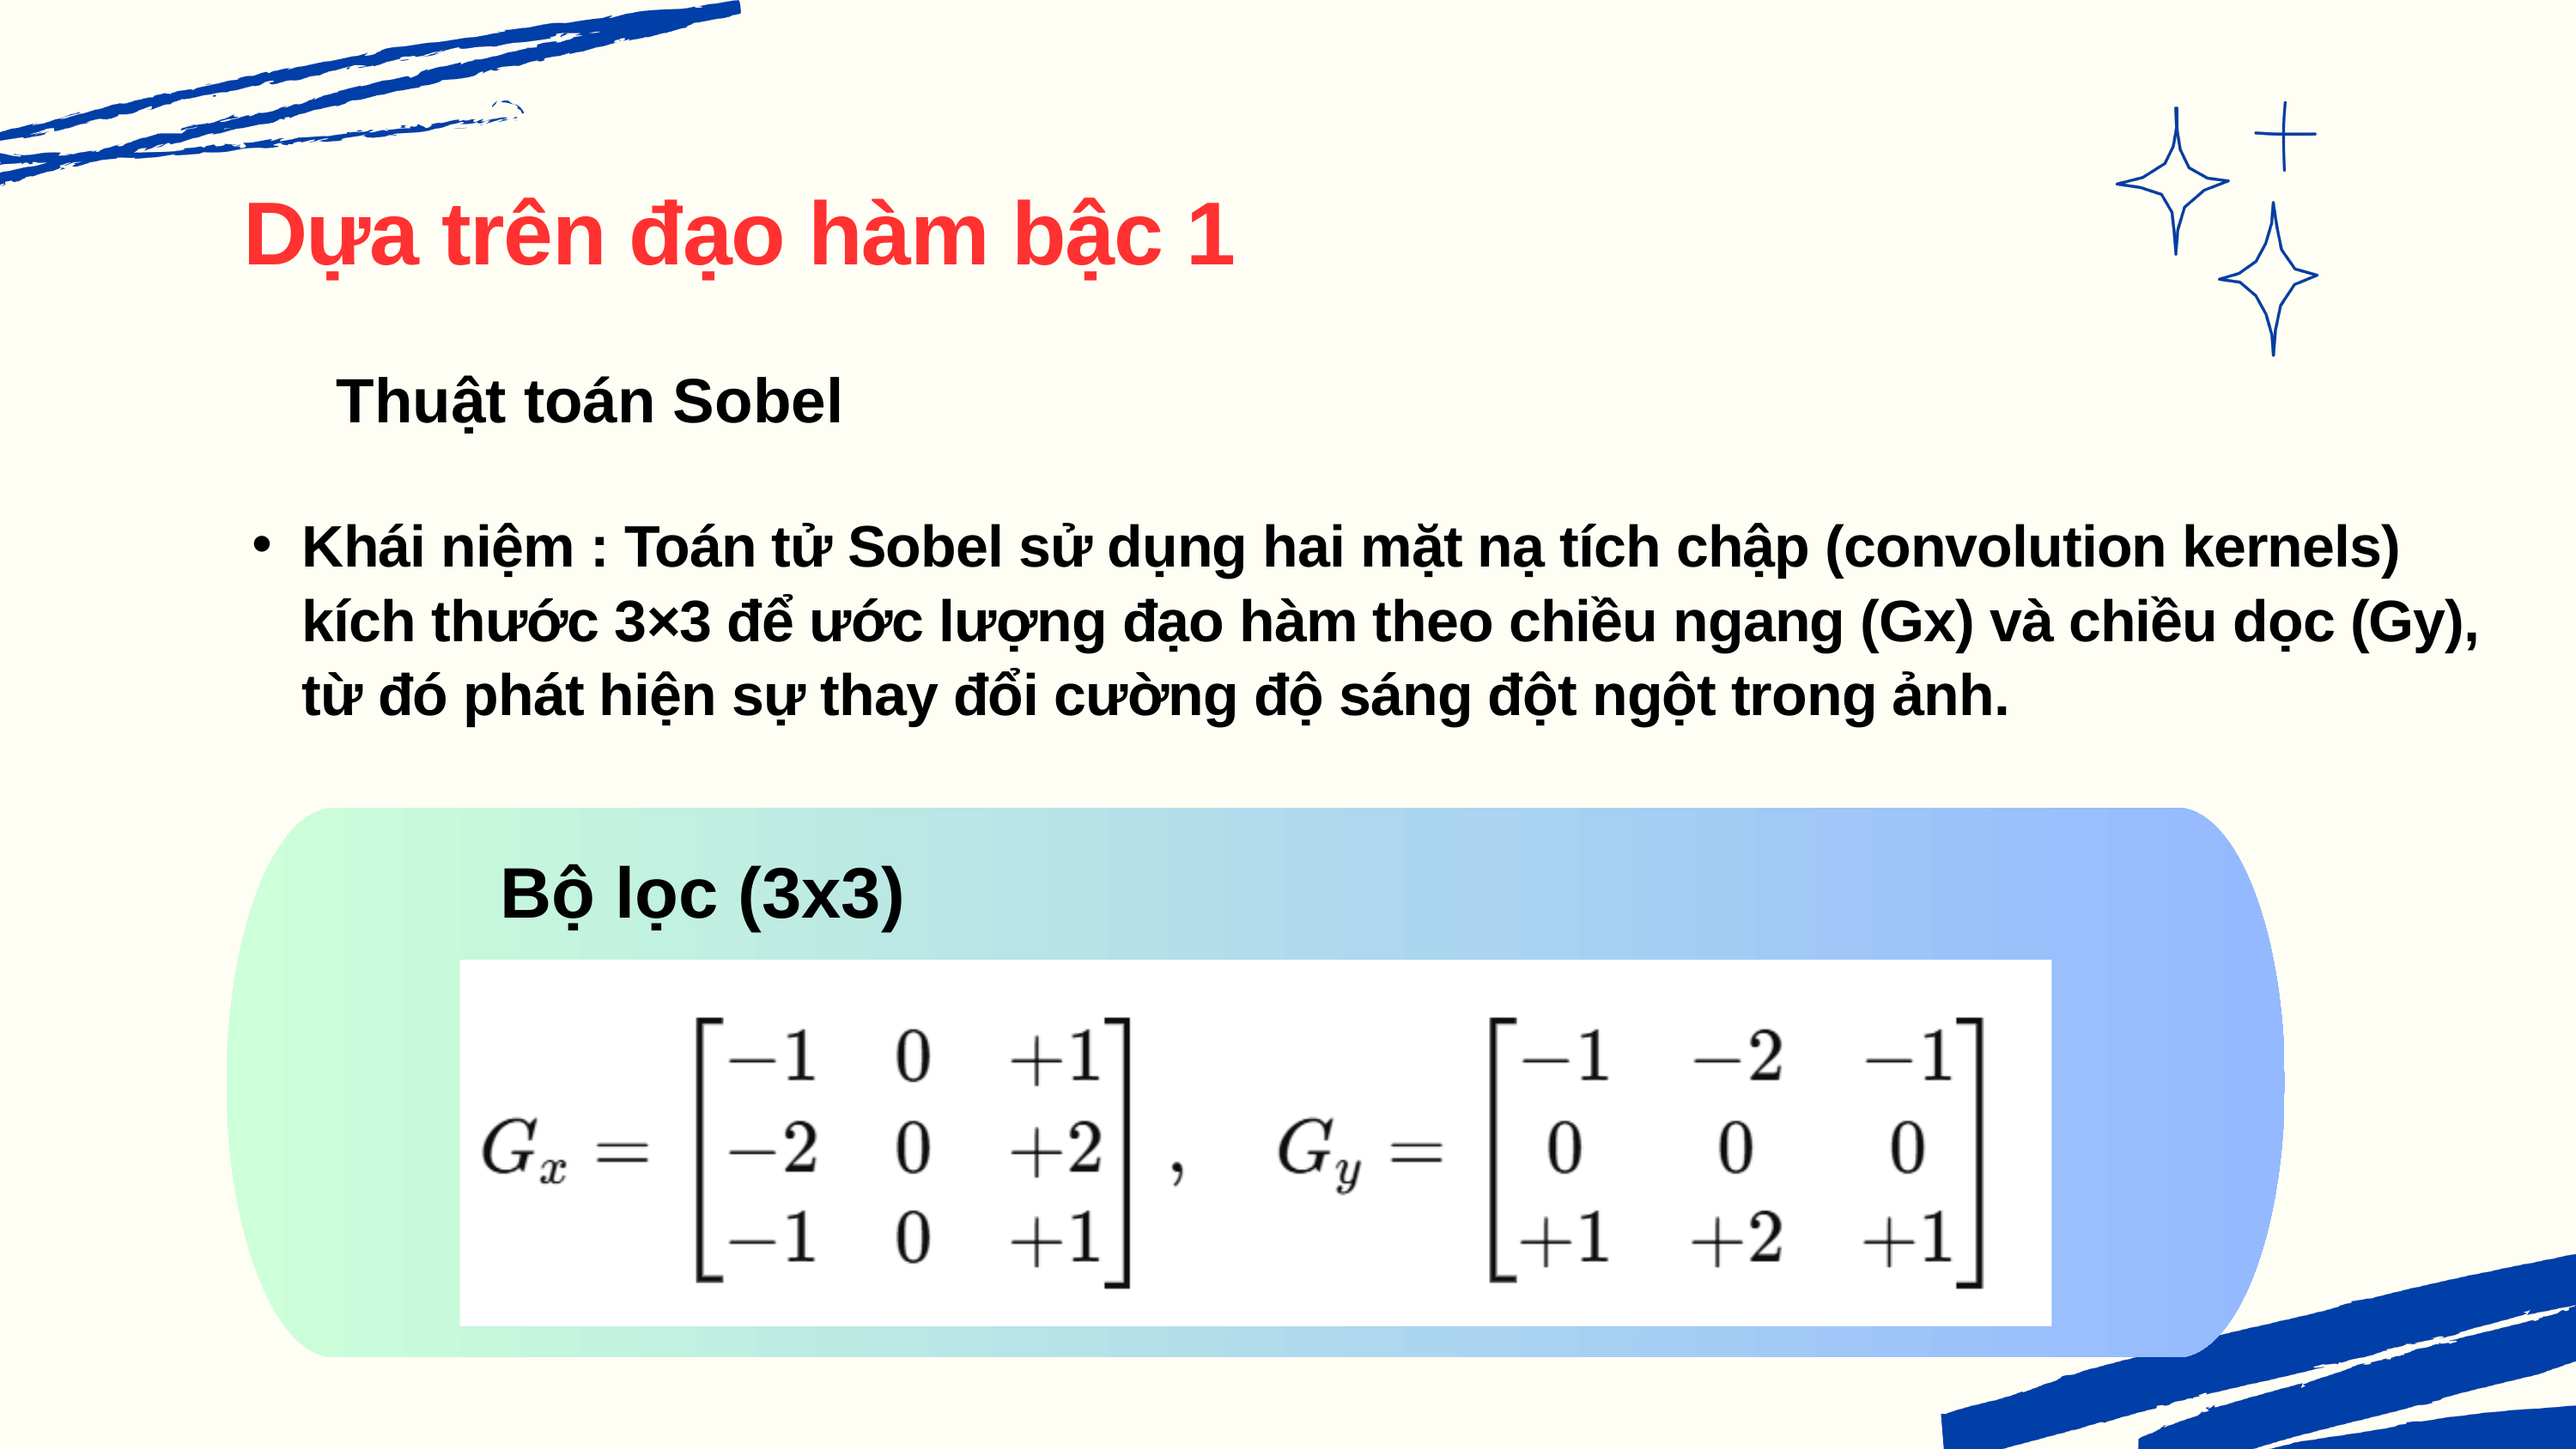

Dựa trên đạo hàm bậc 1
Thuật toán Sobel

Khái niệm : Toán tử Sobel sử dụng hai mặt nạ tích chập (convolution kernels) kích thước 3×3 để ước lượng đạo hàm theo chiều ngang (Gx) và chiều dọc (Gy), từ đó phát hiện sự thay đổi cường độ sáng đột ngột trong ảnh.

Bộ lọc (3x3)